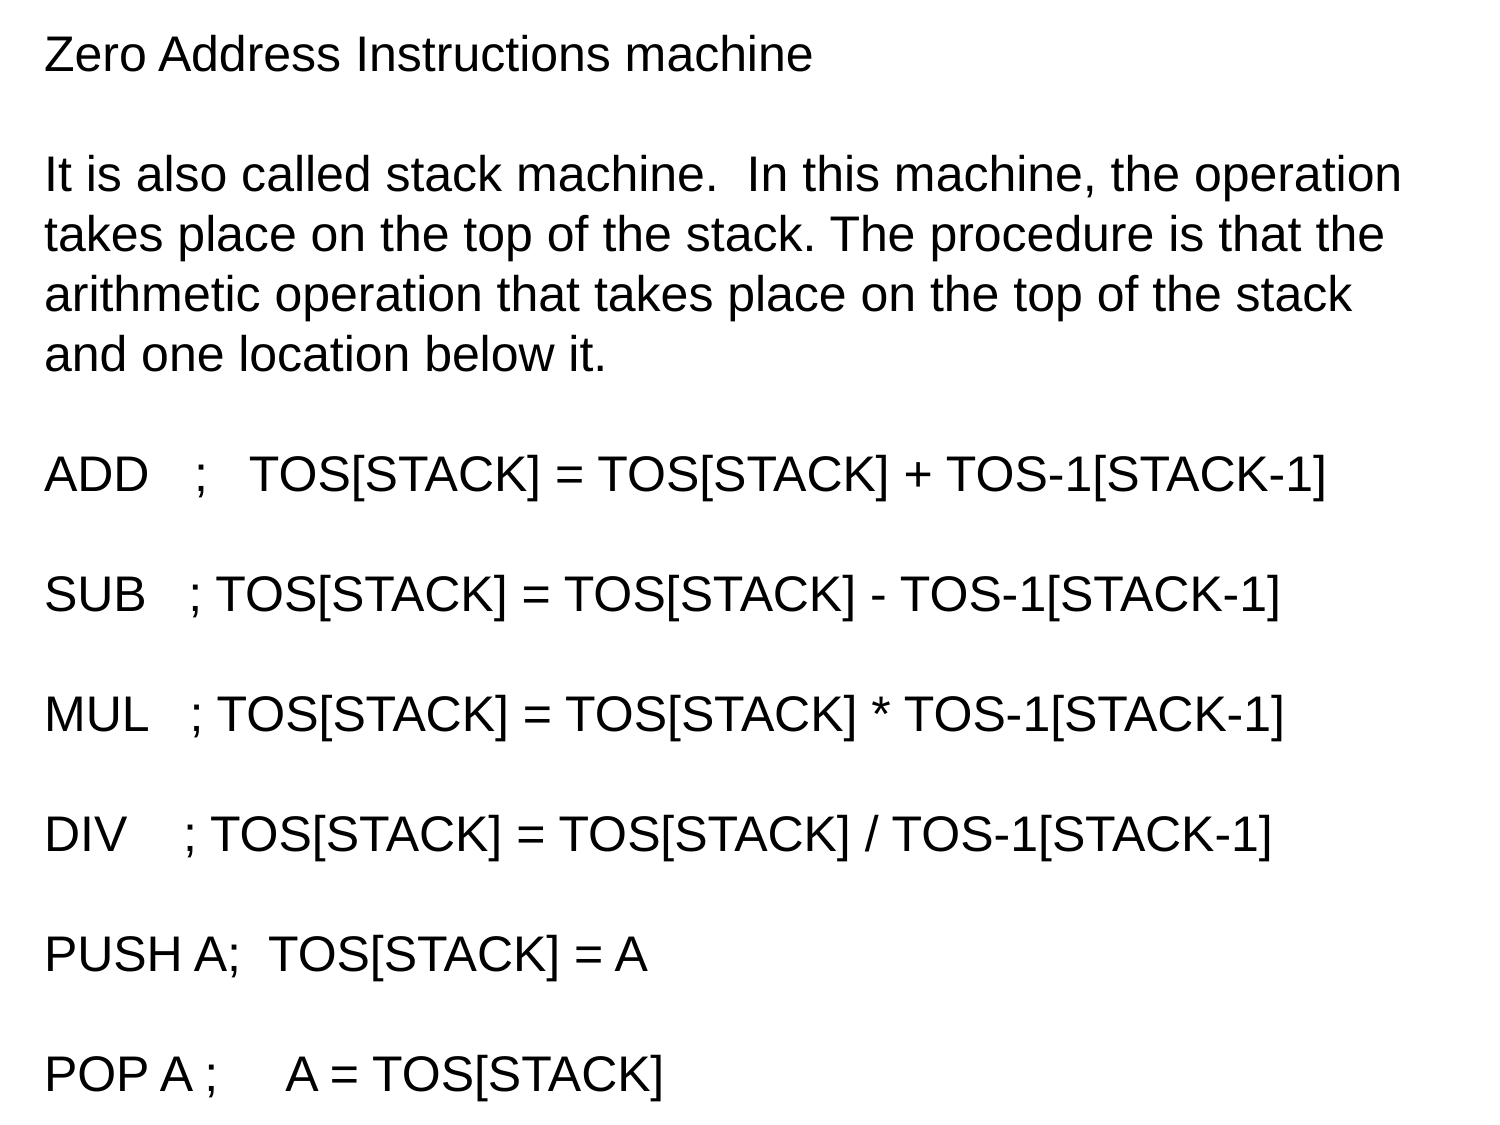

Zero Address Instructions machine

It is also called stack machine.  In this machine, the operation takes place on the top of the stack. The procedure is that the arithmetic operation that takes place on the top of the stack and one location below it.

ADD	;   TOS[STACK] = TOS[STACK] + TOS-1[STACK-1]

SUB   ; TOS[STACK] = TOS[STACK] - TOS-1[STACK-1]

MUL   ; TOS[STACK] = TOS[STACK] * TOS-1[STACK-1]

DIV    ; TOS[STACK] = TOS[STACK] / TOS-1[STACK-1]

PUSH A;  TOS[STACK] = A

POP A ;     A = TOS[STACK]